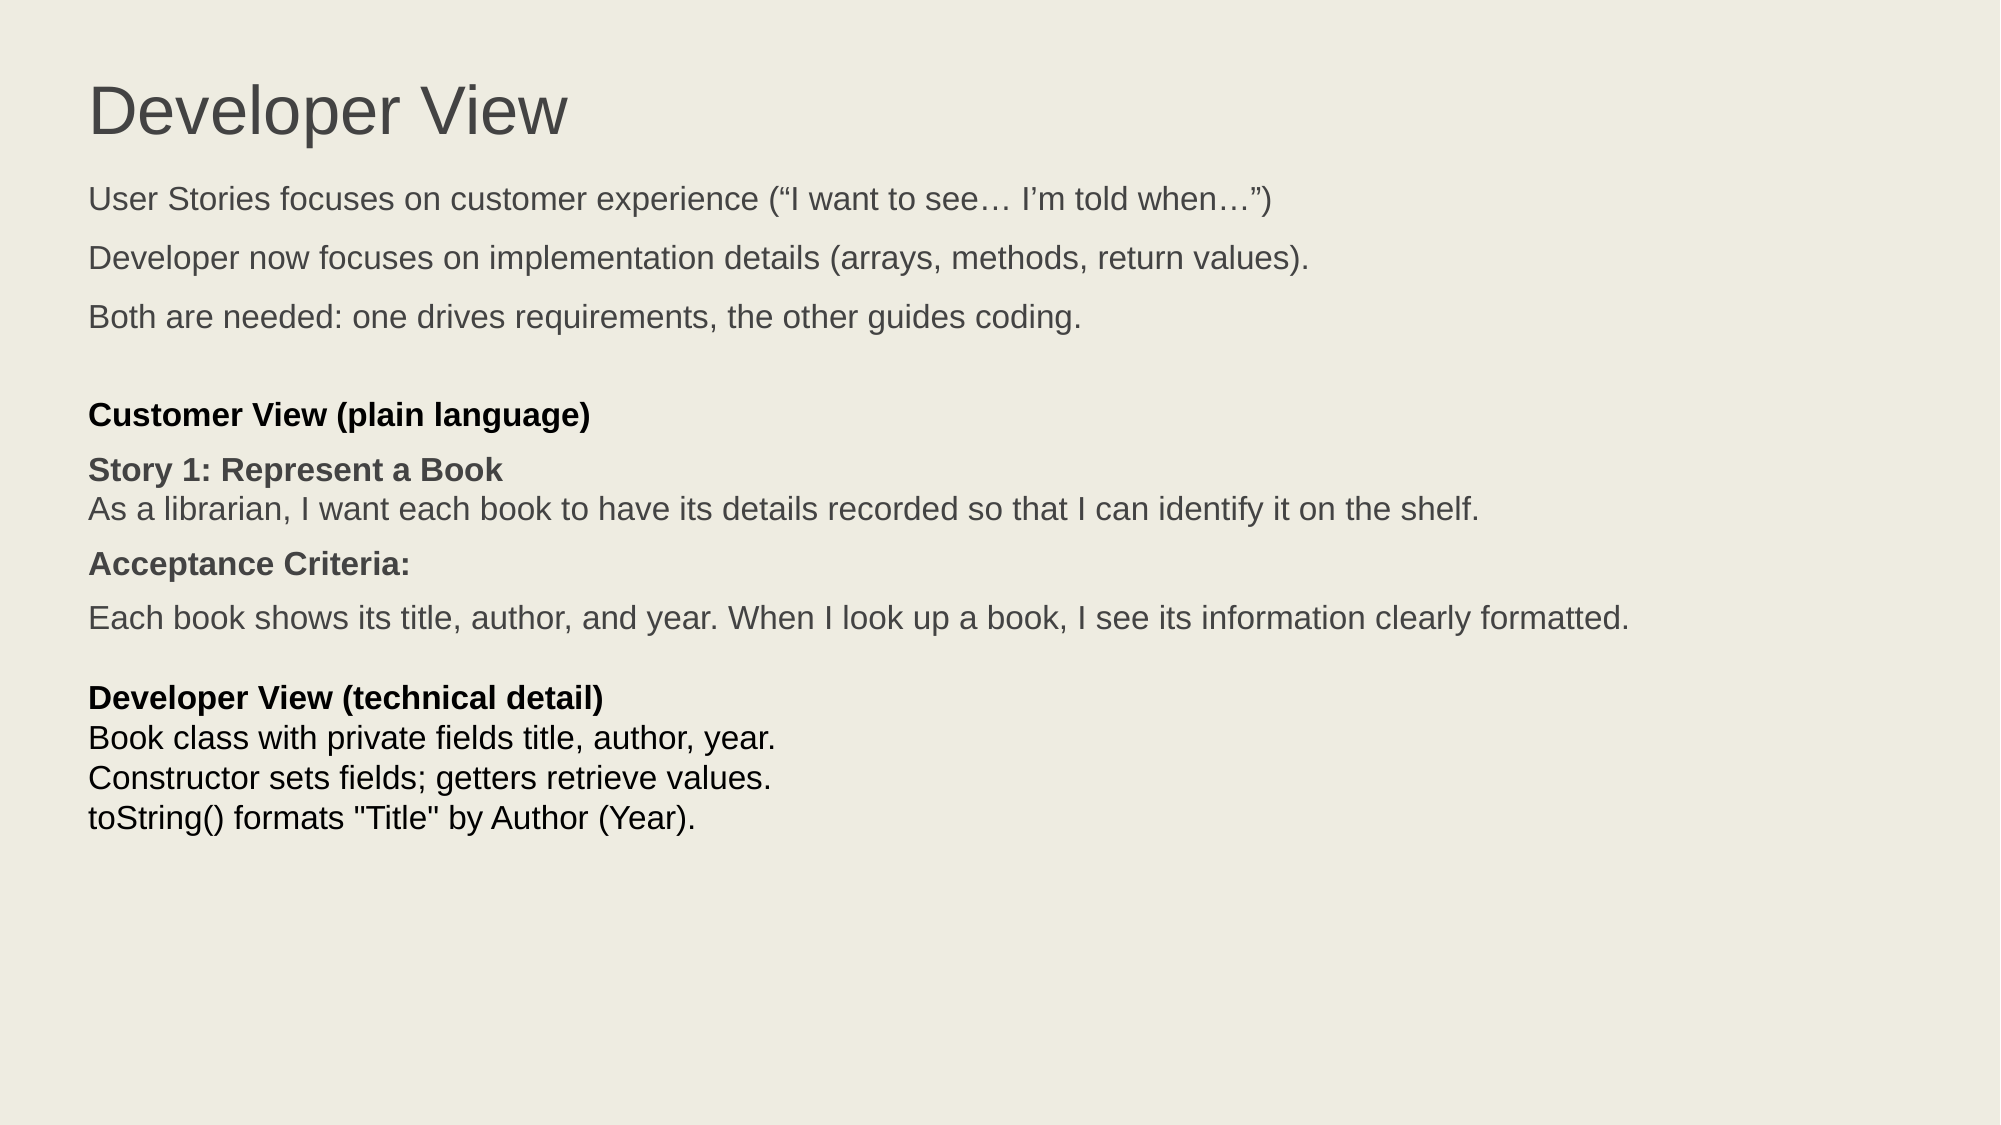

# Developer View
User Stories focuses on customer experience (“I want to see… I’m told when…”)
Developer now focuses on implementation details (arrays, methods, return values).
Both are needed: one drives requirements, the other guides coding.

Customer View (plain language)
Story 1: Represent a Book
As a librarian, I want each book to have its details recorded so that I can identify it on the shelf.
Acceptance Criteria:
Each book shows its title, author, and year. When I look up a book, I see its information clearly formatted.
Developer View (technical detail)
Book class with private fields title, author, year.
Constructor sets fields; getters retrieve values.
toString() formats "Title" by Author (Year).